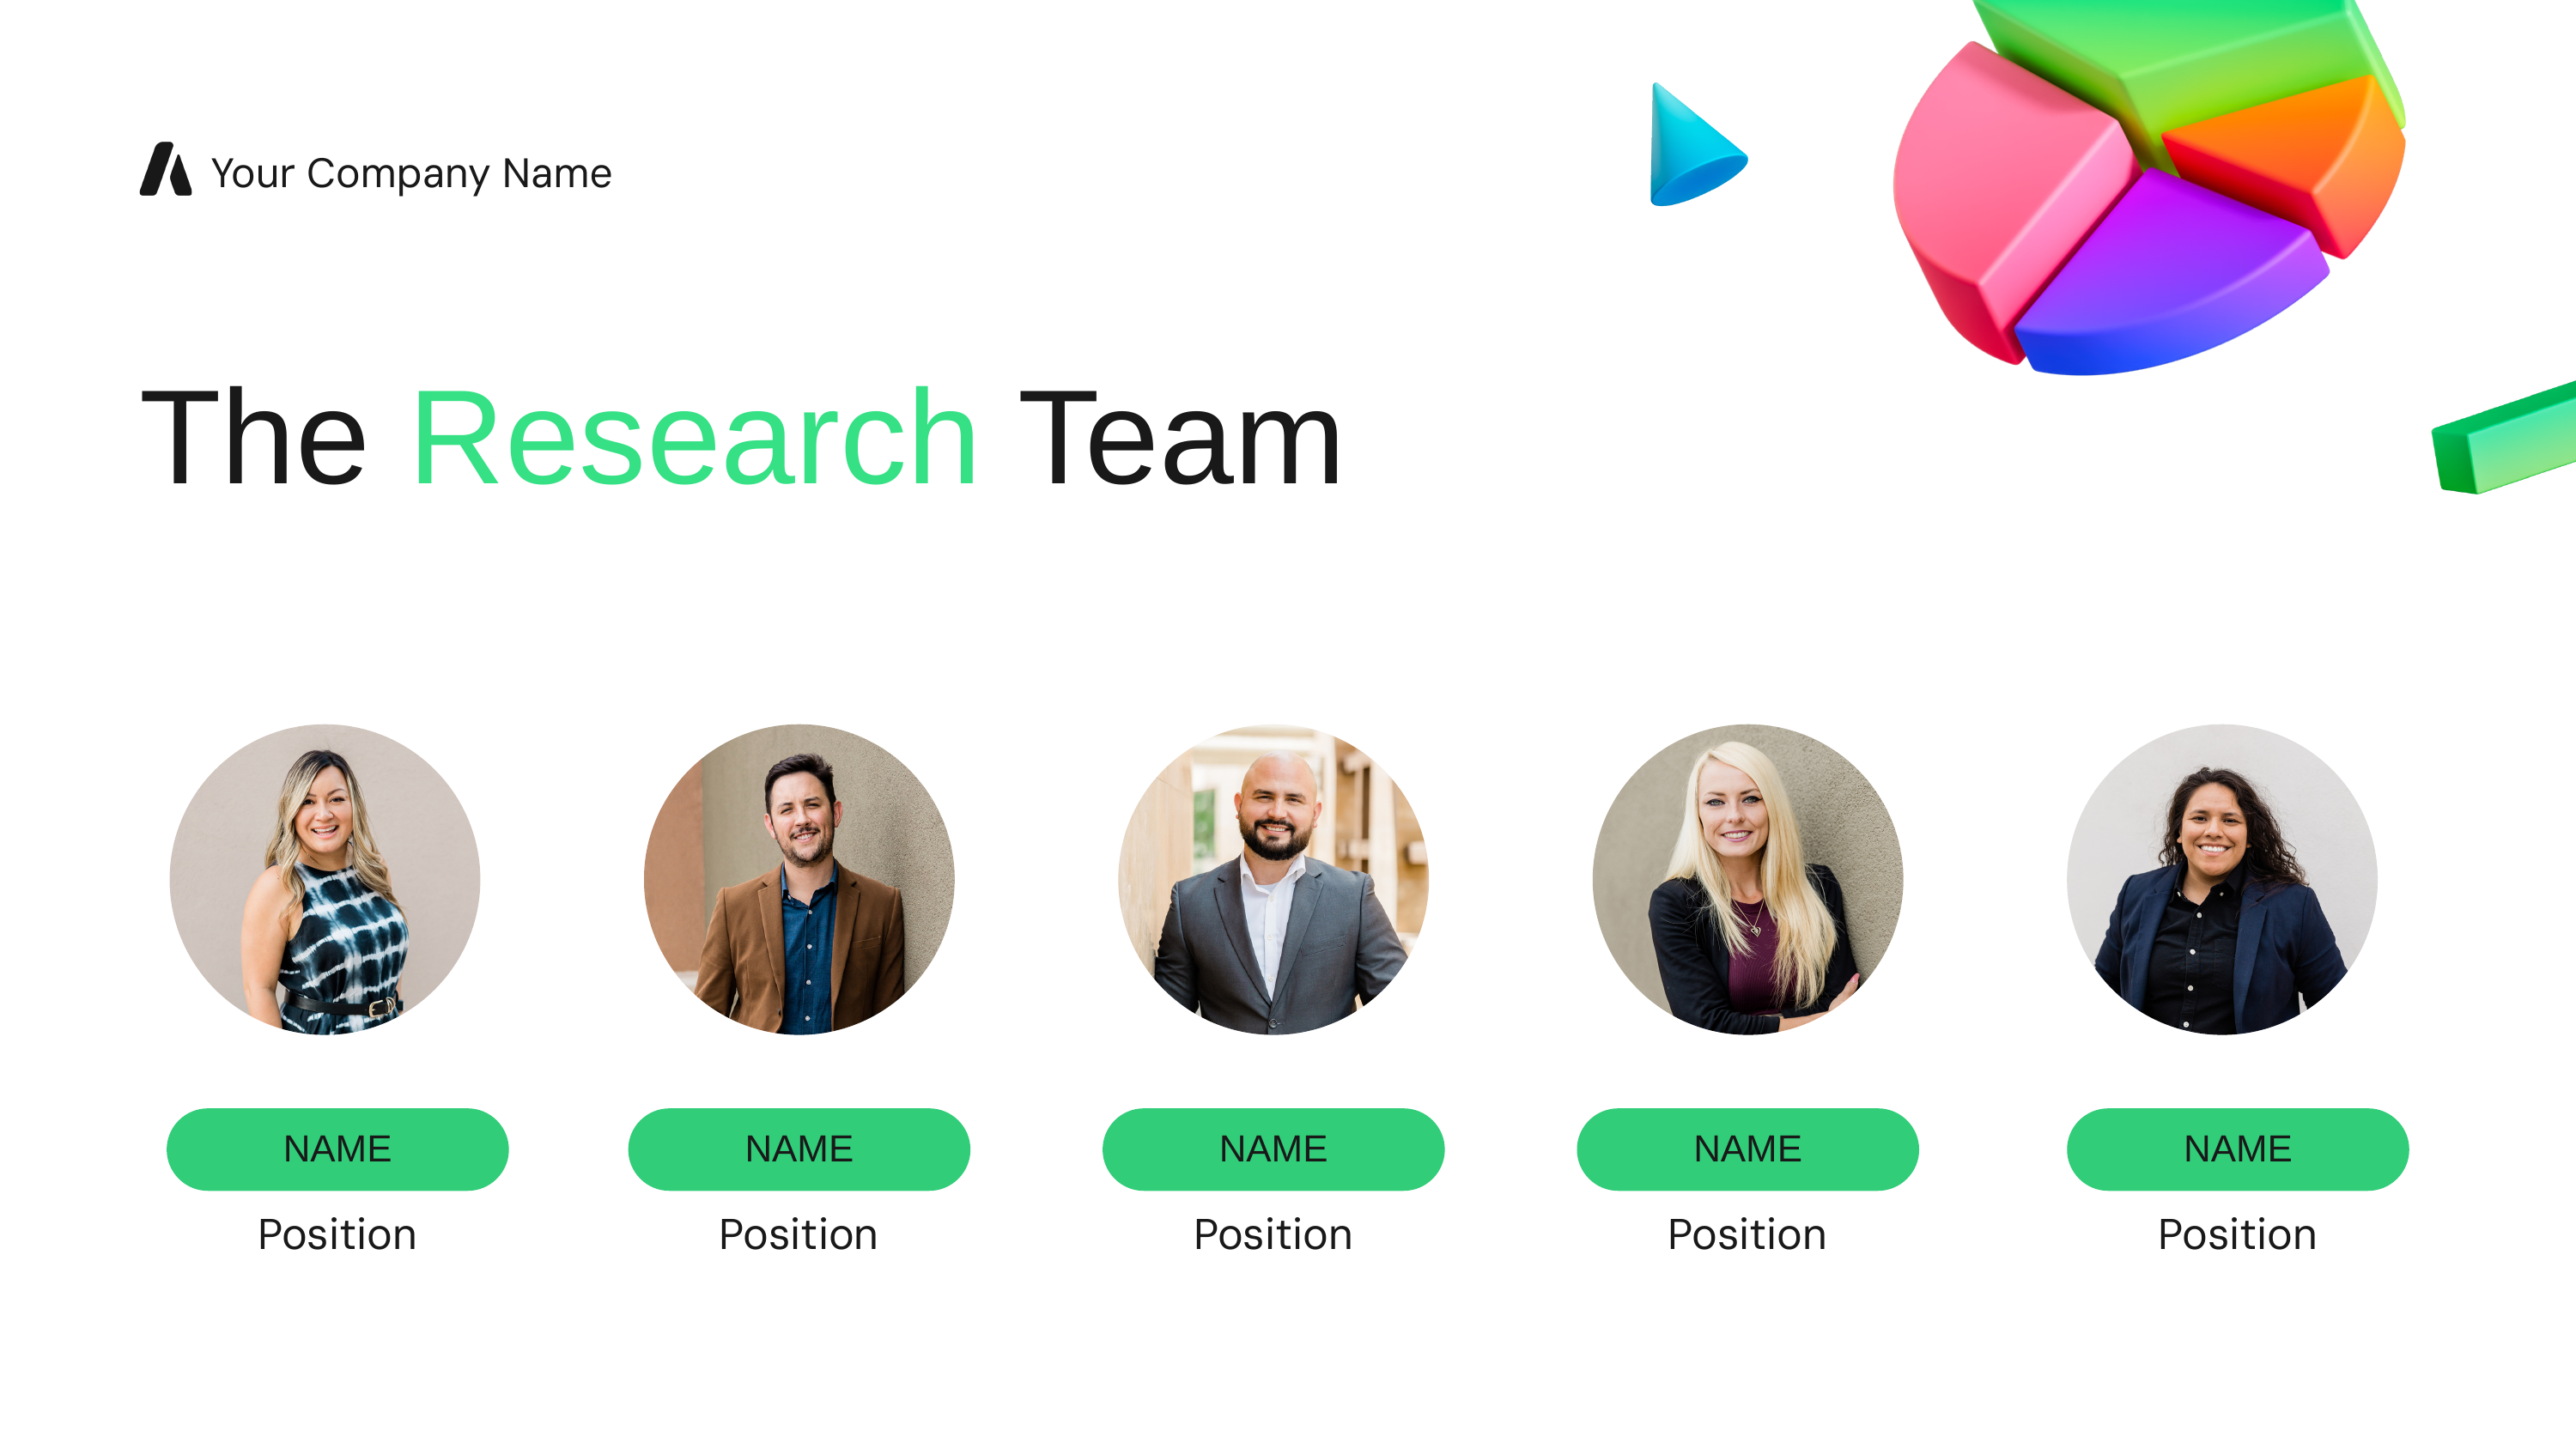

Your Company Name
The Research Team

NAME

NAME

NAME

NAME

NAME
Position
Position
Position
Position
Position